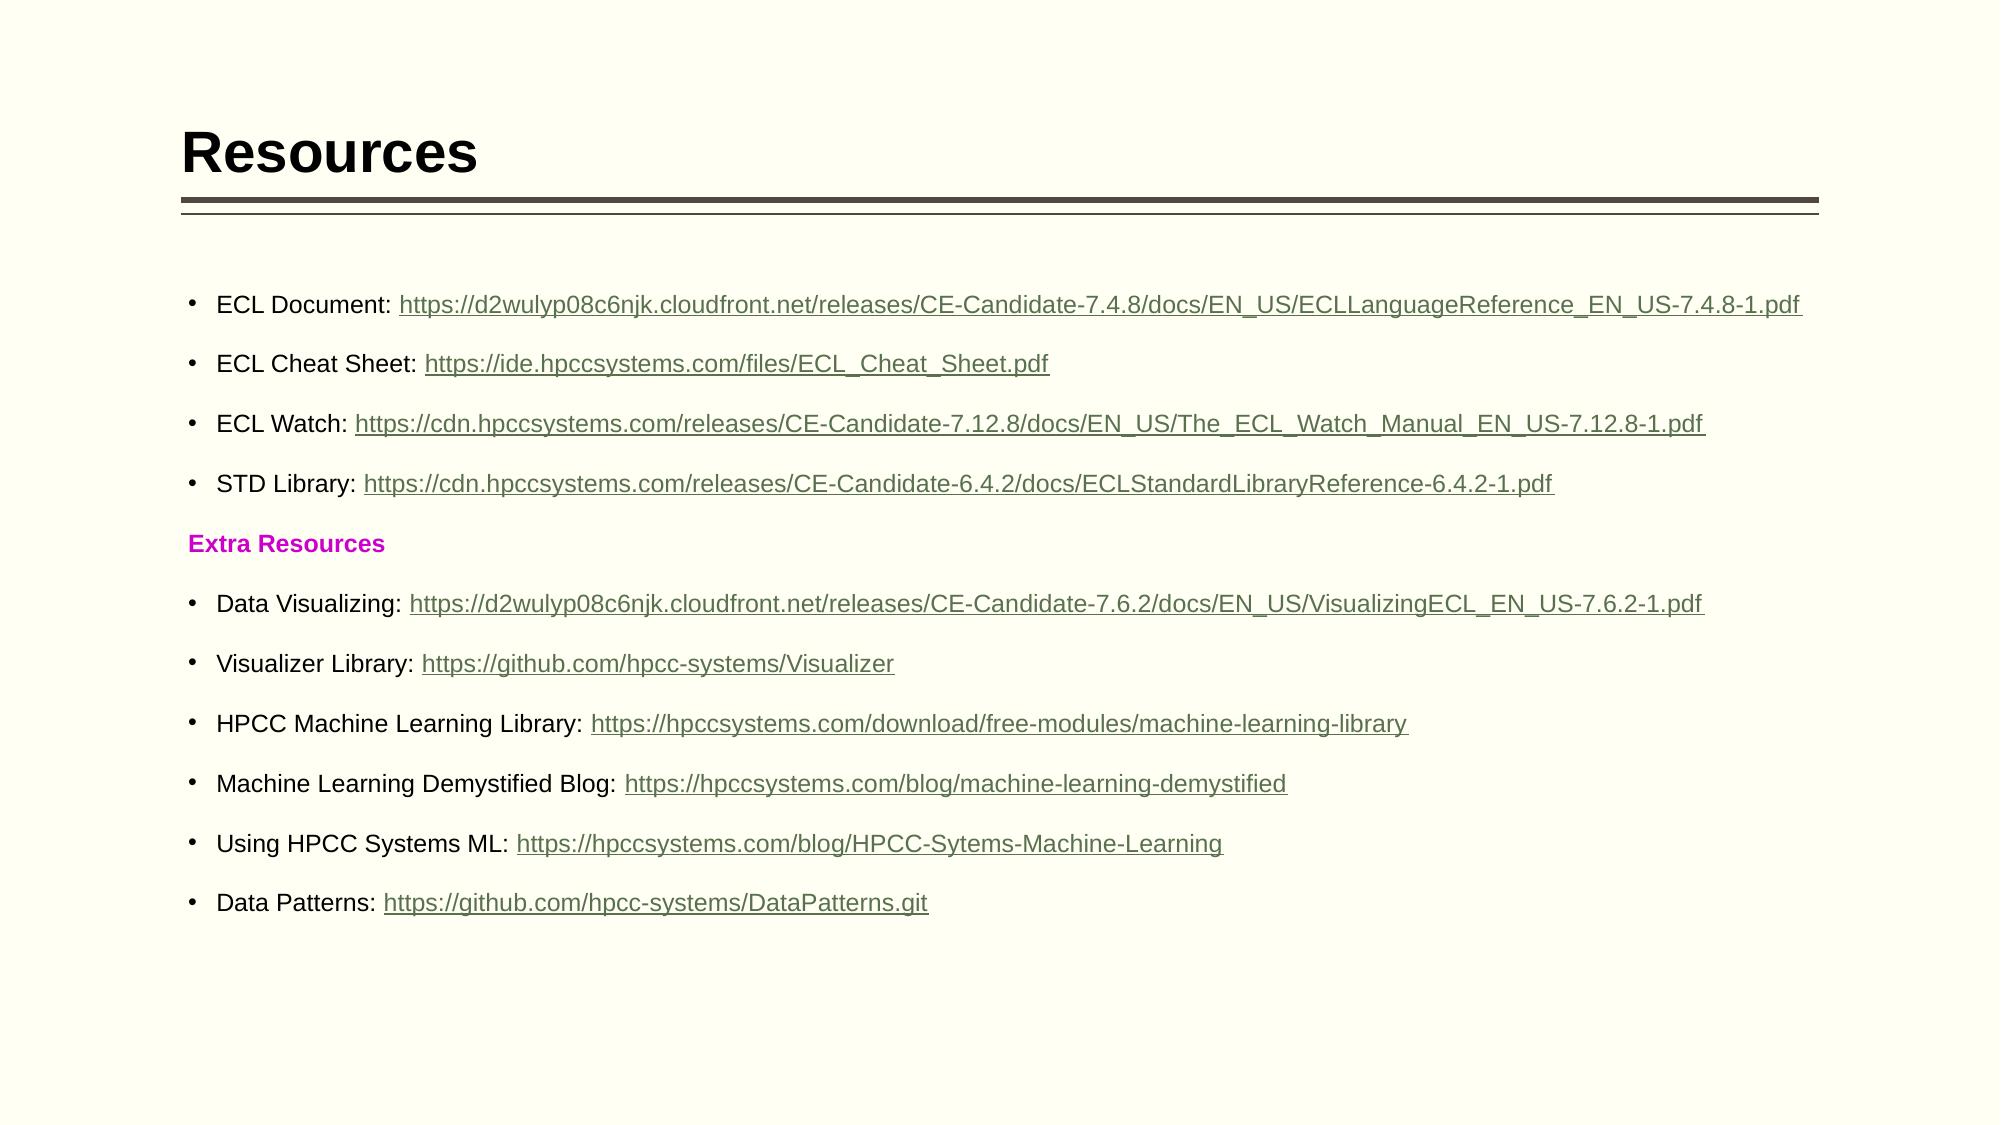

# Resources

ECL Document: https://d2wulyp08c6njk.cloudfront.net/releases/CE-Candidate-7.4.8/docs/EN_US/ECLLanguageReference_EN_US-7.4.8-1.pdf
ECL Cheat Sheet: https://ide.hpccsystems.com/files/ECL_Cheat_Sheet.pdf
ECL Watch: https://cdn.hpccsystems.com/releases/CE-Candidate-7.12.8/docs/EN_US/The_ECL_Watch_Manual_EN_US-7.12.8-1.pdf
STD Library: https://cdn.hpccsystems.com/releases/CE-Candidate-6.4.2/docs/ECLStandardLibraryReference-6.4.2-1.pdf
Extra Resources
Data Visualizing: https://d2wulyp08c6njk.cloudfront.net/releases/CE-Candidate-7.6.2/docs/EN_US/VisualizingECL_EN_US-7.6.2-1.pdf
Visualizer Library: https://github.com/hpcc-systems/Visualizer
HPCC Machine Learning Library: https://hpccsystems.com/download/free-modules/machine-learning-library
Machine Learning Demystified Blog: https://hpccsystems.com/blog/machine-learning-demystified
Using HPCC Systems ML: https://hpccsystems.com/blog/HPCC-Sytems-Machine-Learning
Data Patterns: https://github.com/hpcc-systems/DataPatterns.git